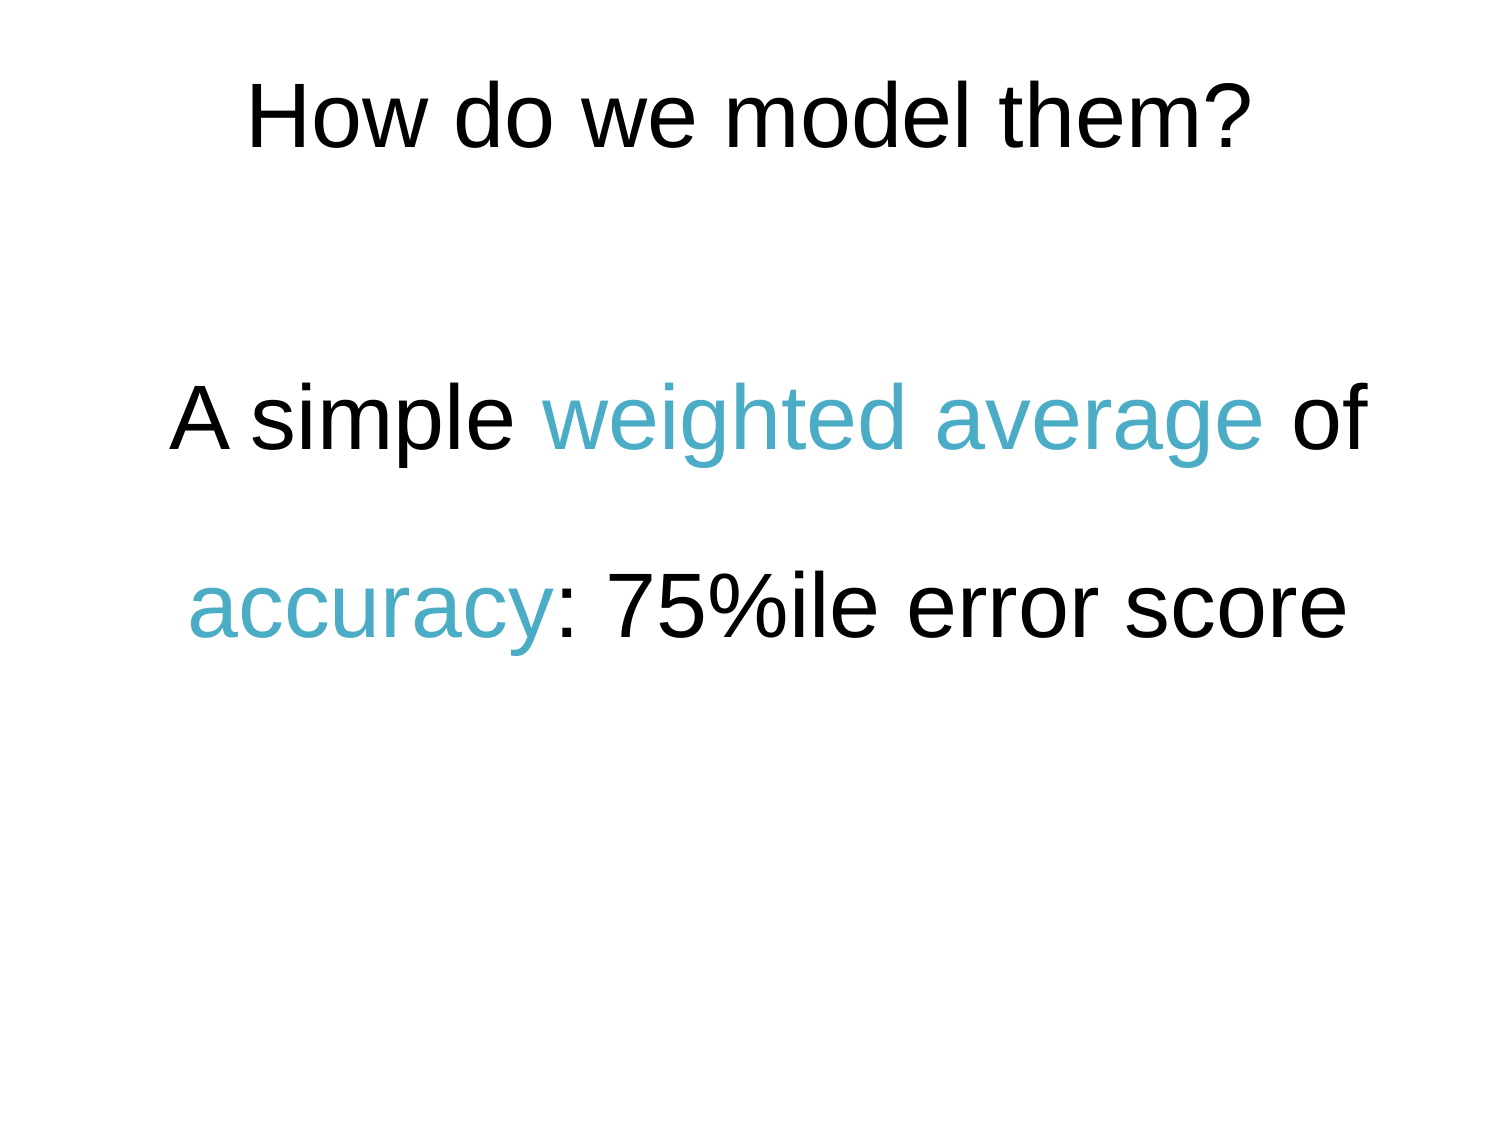

How do we model them?
A simple weighted average of
accuracy: 75%ile error score